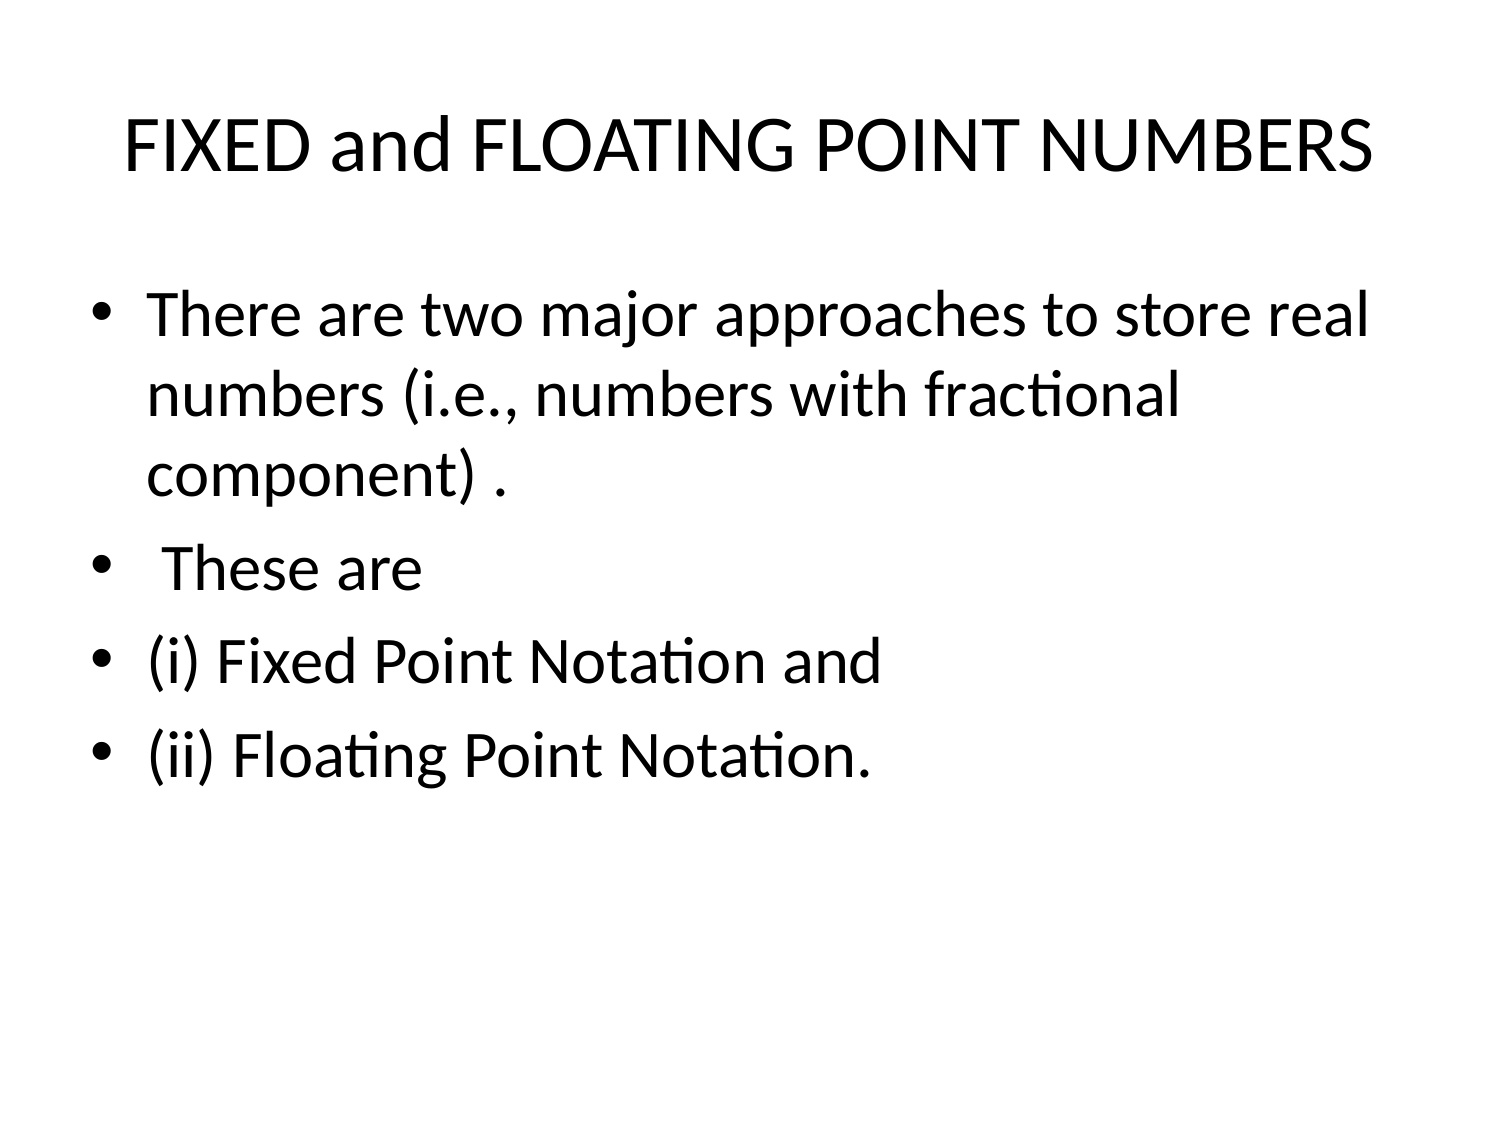

# FIXED and FLOATING POINT NUMBERS
There are two major approaches to store real numbers (i.e., numbers with fractional component) .
 These are
(i) Fixed Point Notation and
(ii) Floating Point Notation.